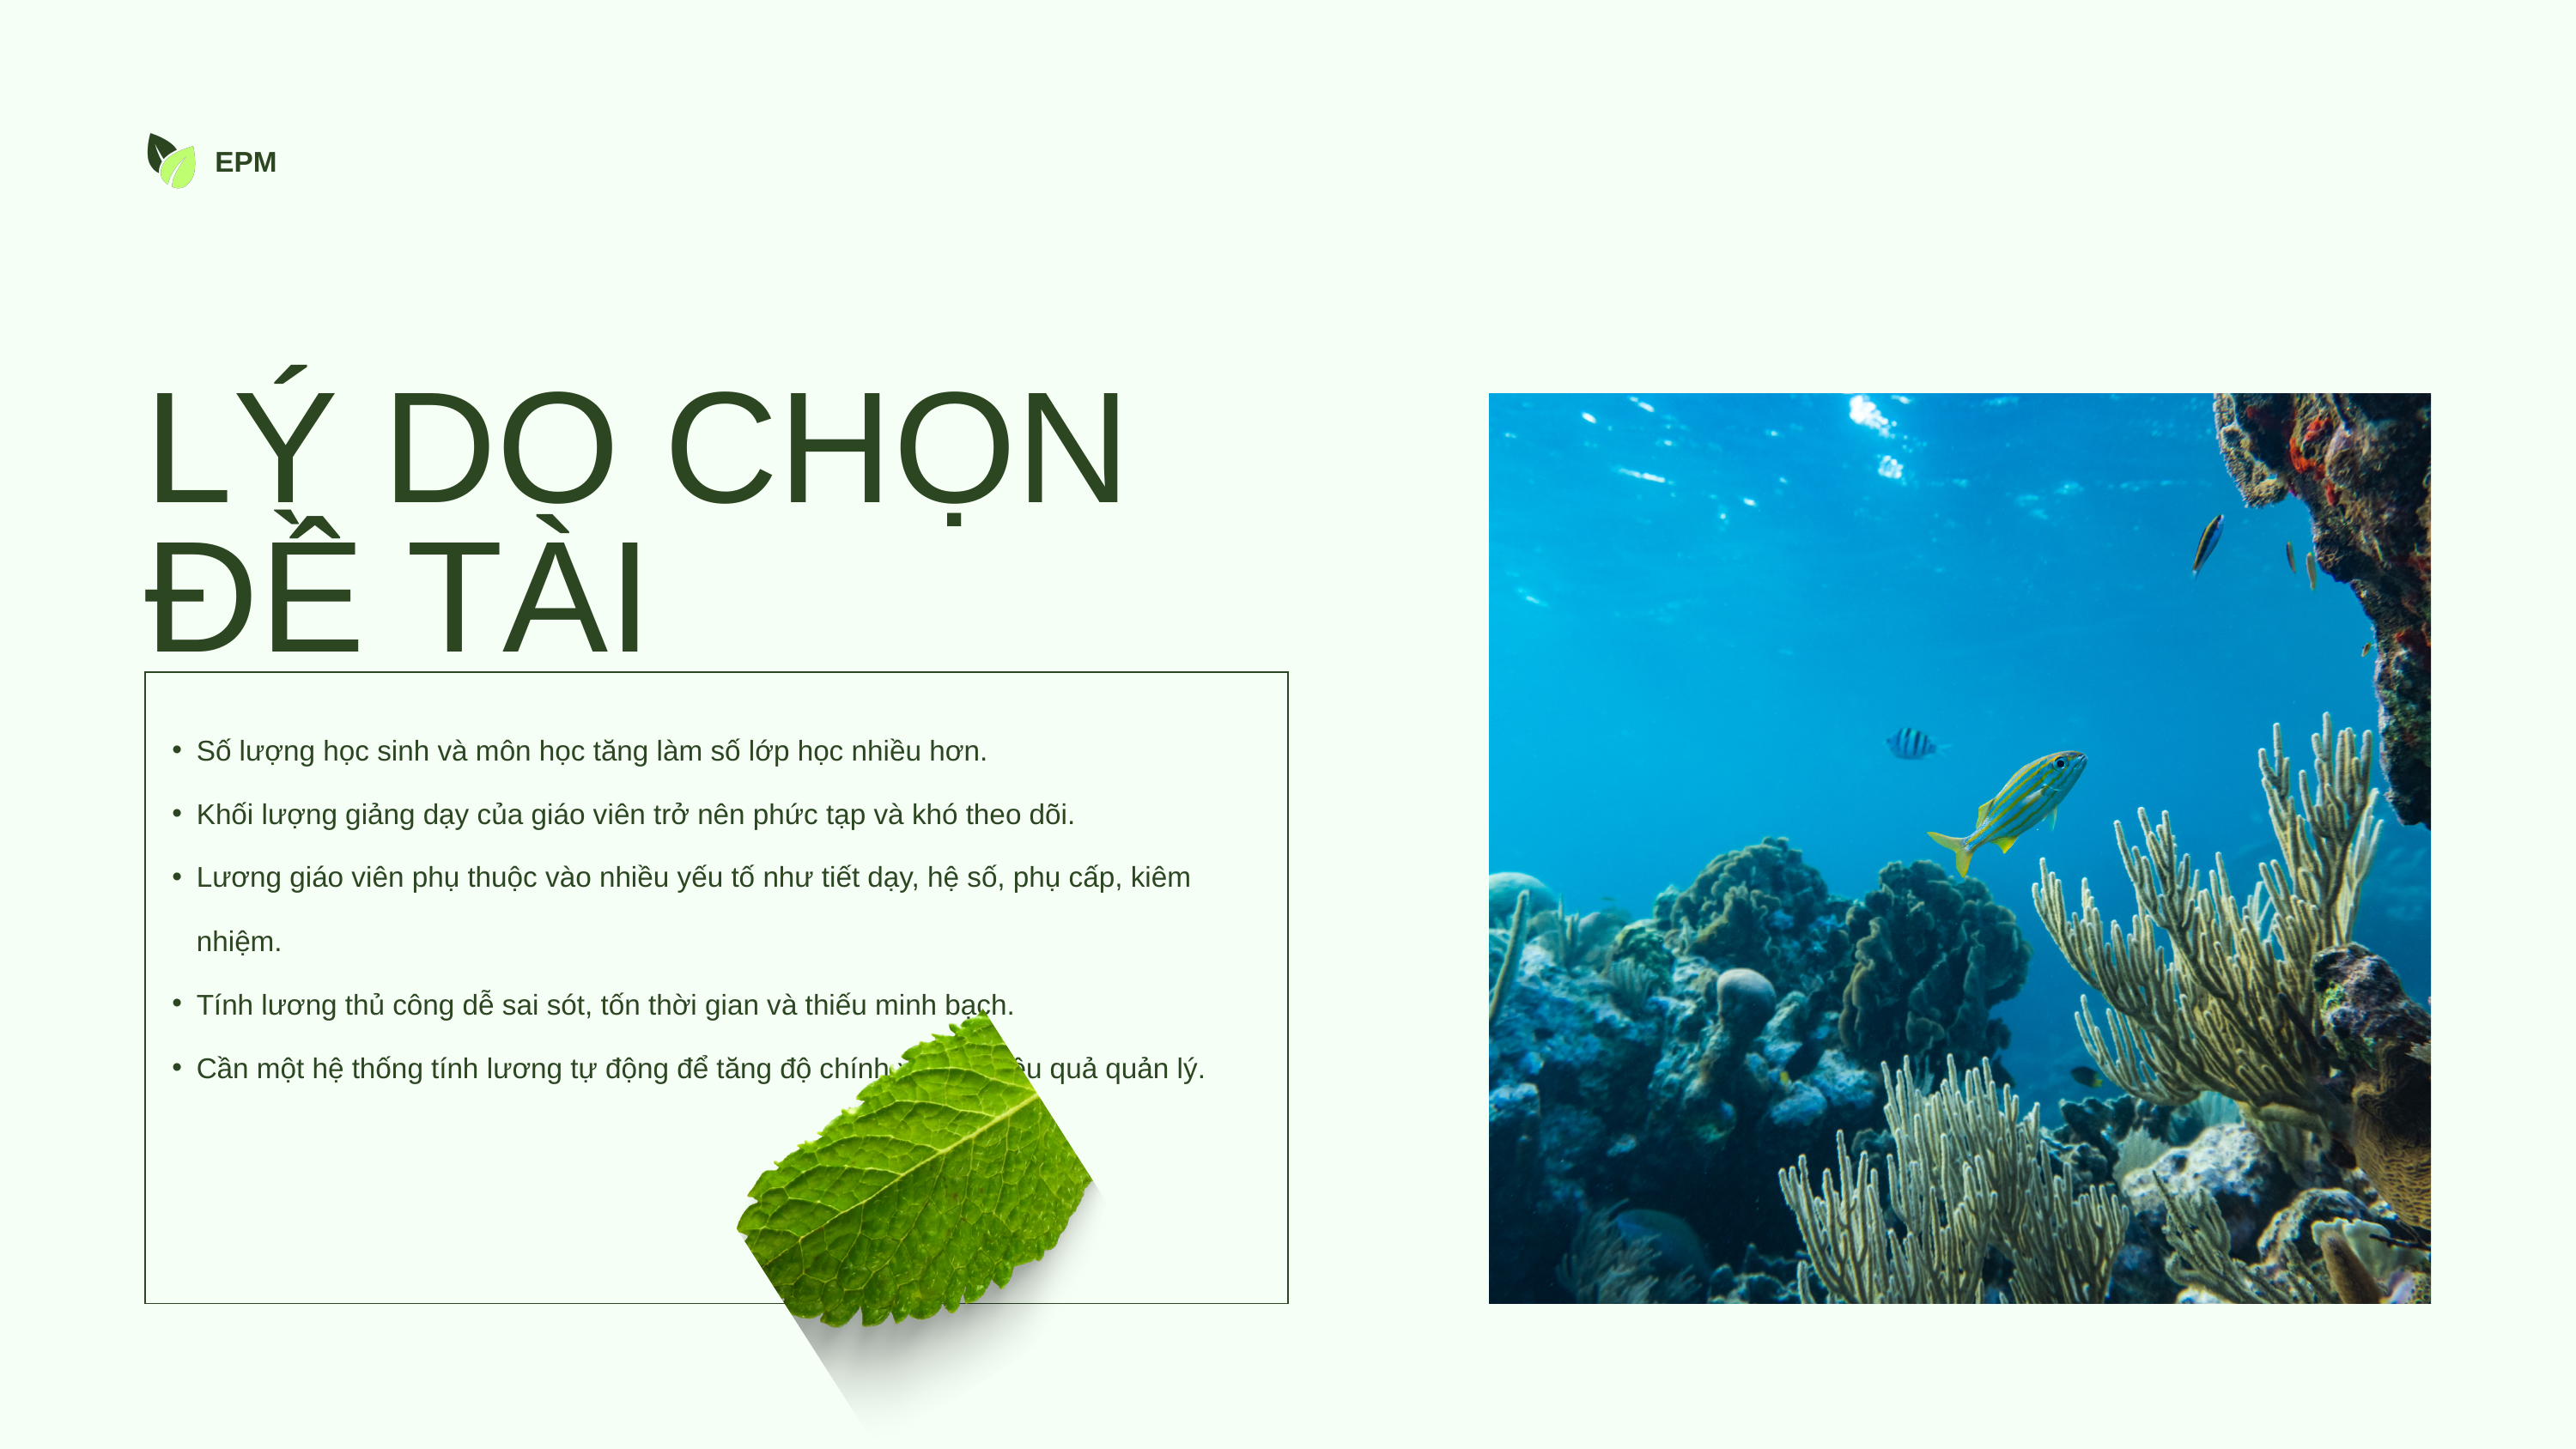

EPM
LÝ DO CHỌN ĐỀ TÀI

Số lượng học sinh và môn học tăng làm số lớp học nhiều hơn.
Khối lượng giảng dạy của giáo viên trở nên phức tạp và khó theo dõi.
Lương giáo viên phụ thuộc vào nhiều yếu tố như tiết dạy, hệ số, phụ cấp, kiêm nhiệm.
Tính lương thủ công dễ sai sót, tốn thời gian và thiếu minh bạch.
Cần một hệ thống tính lương tự động để tăng độ chính xác và hiệu quả quản lý.